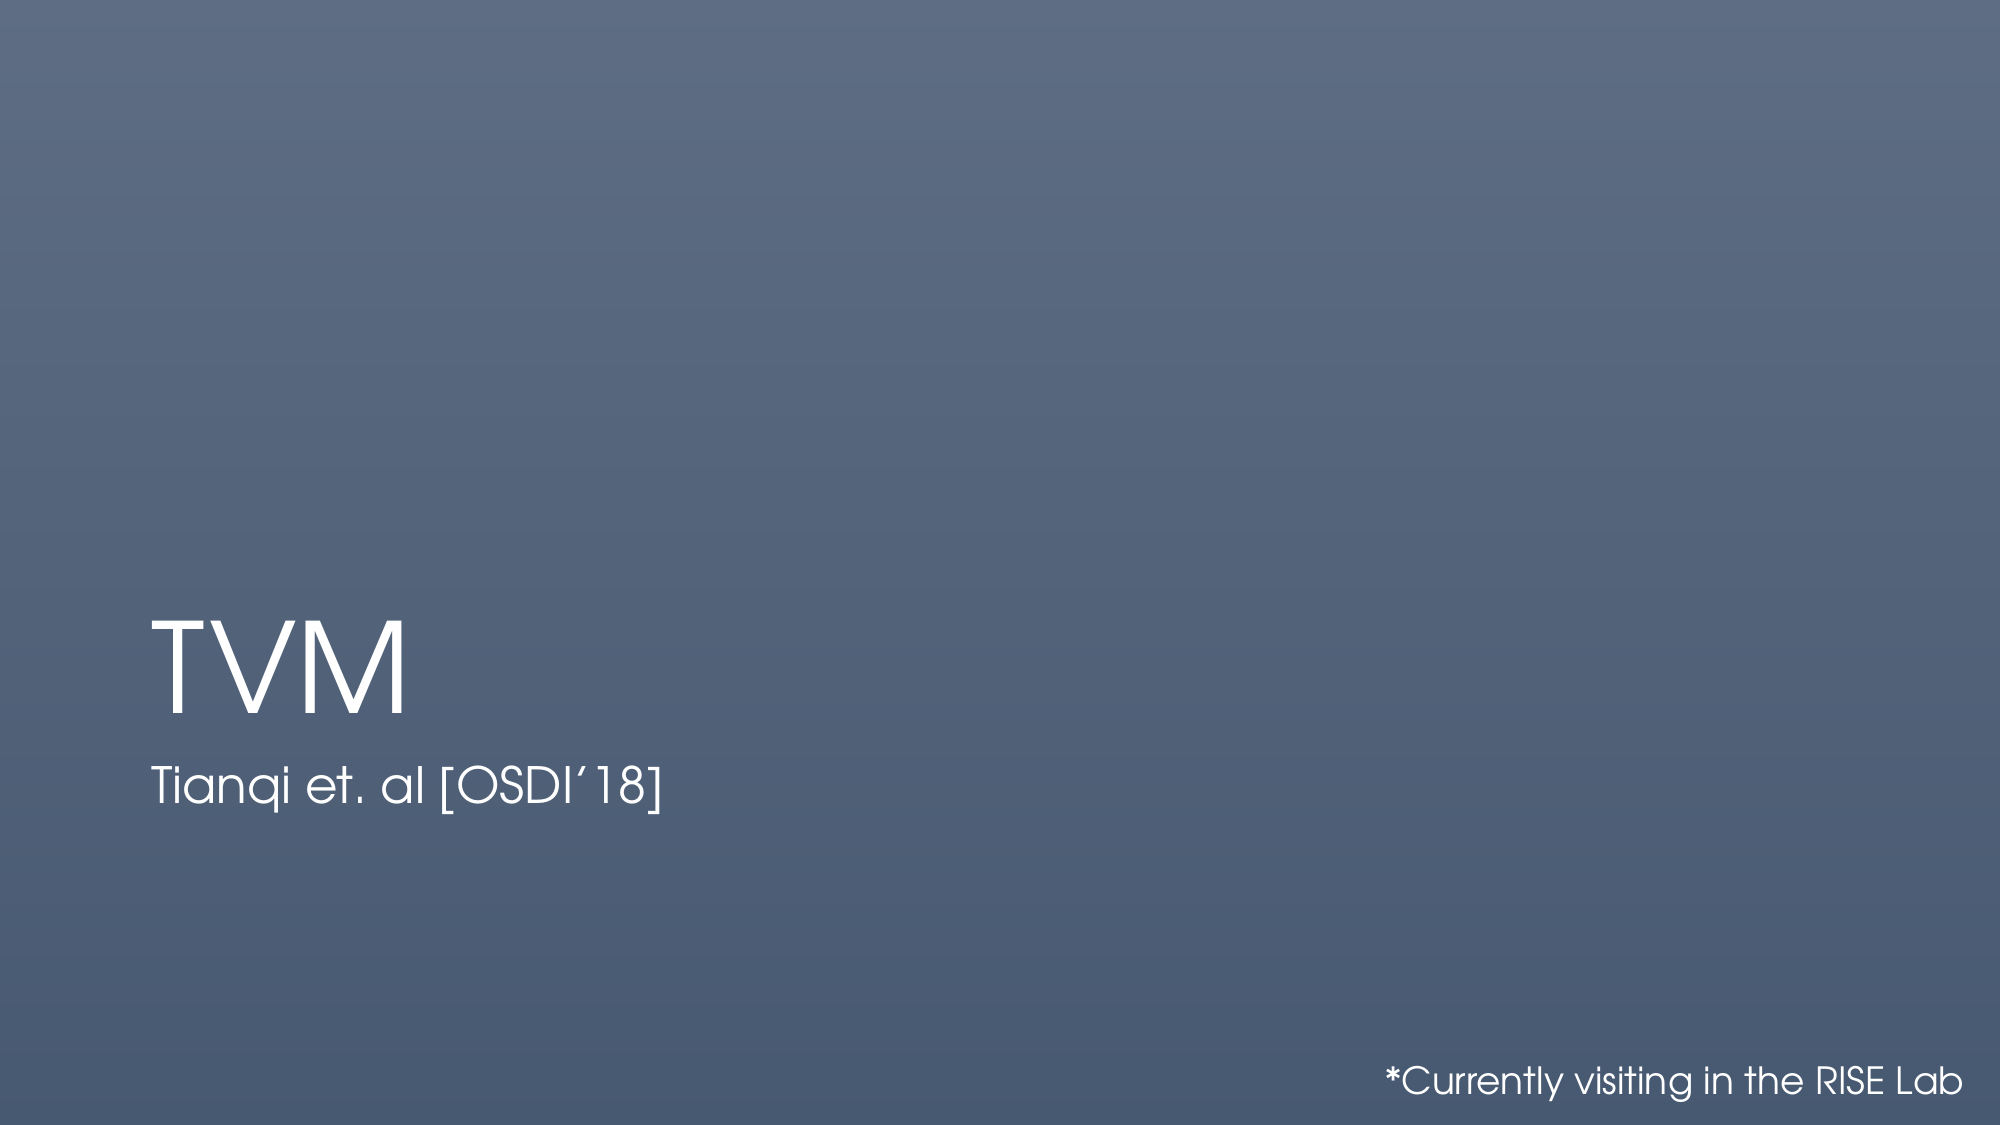

# TVM
Tianqi et. al [OSDI’18]
*Currently visiting in the RISE Lab